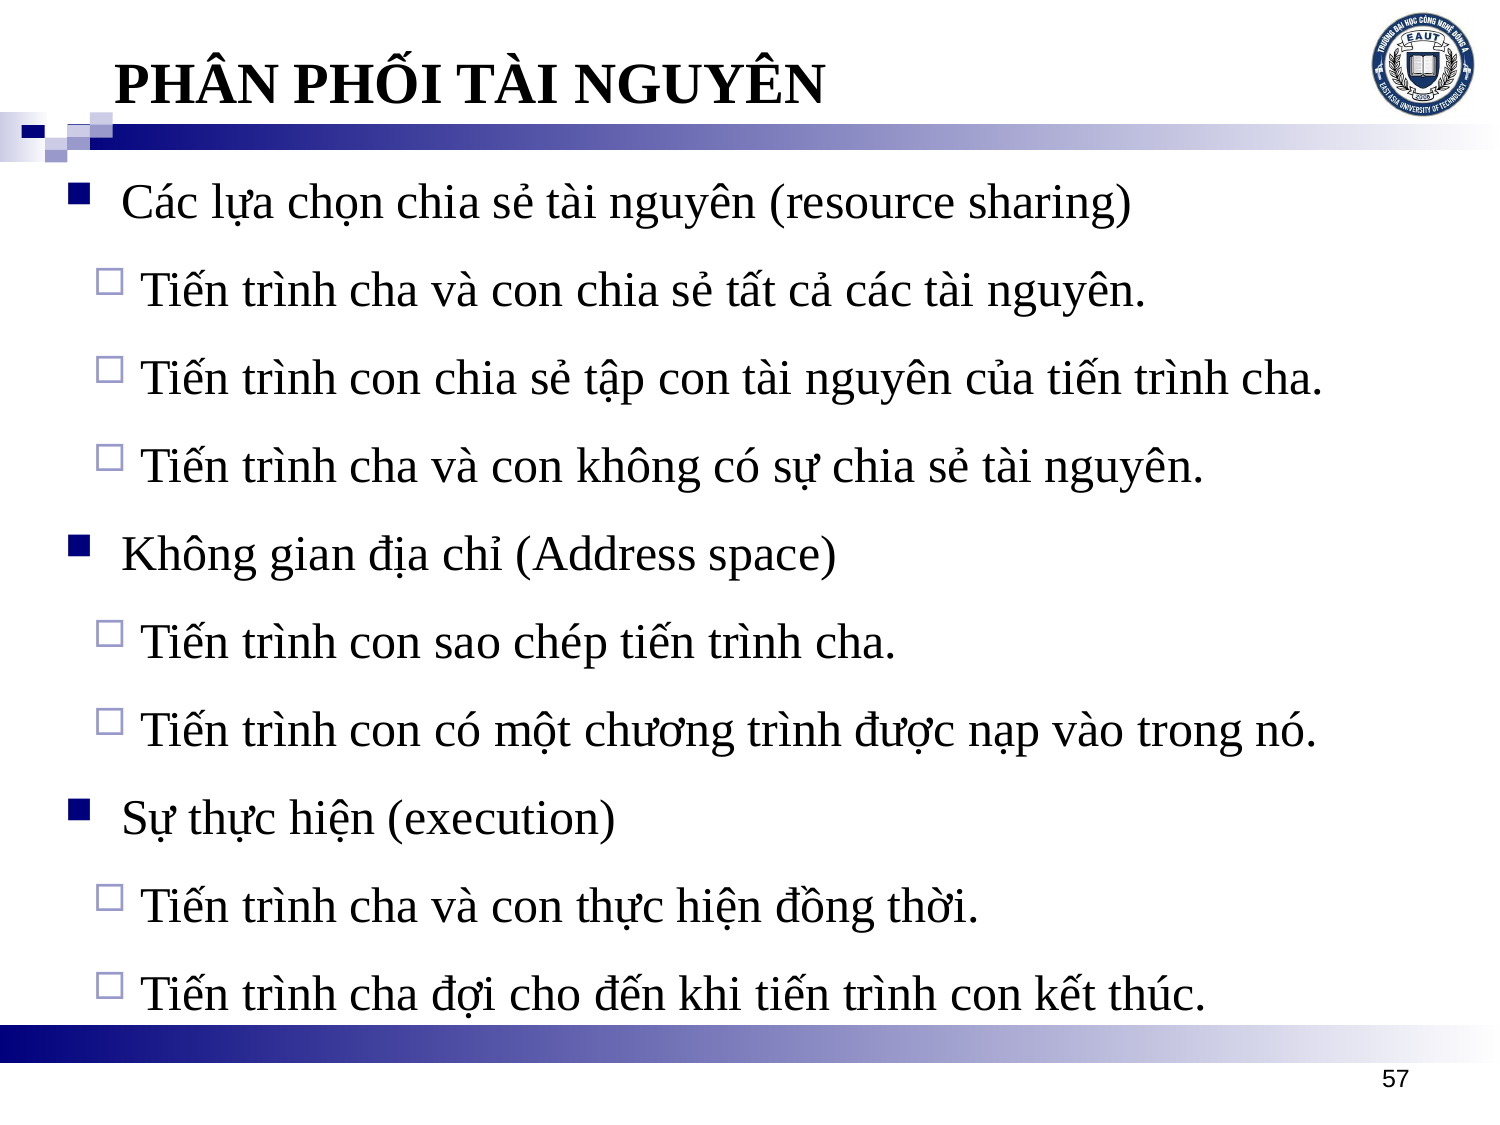

# PHÂN PHỐI TÀI NGUYÊN
Các lựa chọn chia sẻ tài nguyên (resource sharing)
Tiến trình cha và con chia sẻ tất cả các tài nguyên.
Tiến trình con chia sẻ tập con tài nguyên của tiến trình cha.
Tiến trình cha và con không có sự chia sẻ tài nguyên.
Không gian địa chỉ (Address space)
Tiến trình con sao chép tiến trình cha.
Tiến trình con có một chương trình được nạp vào trong nó.
Sự thực hiện (execution)
Tiến trình cha và con thực hiện đồng thời.
Tiến trình cha đợi cho đến khi tiến trình con kết thúc.
57